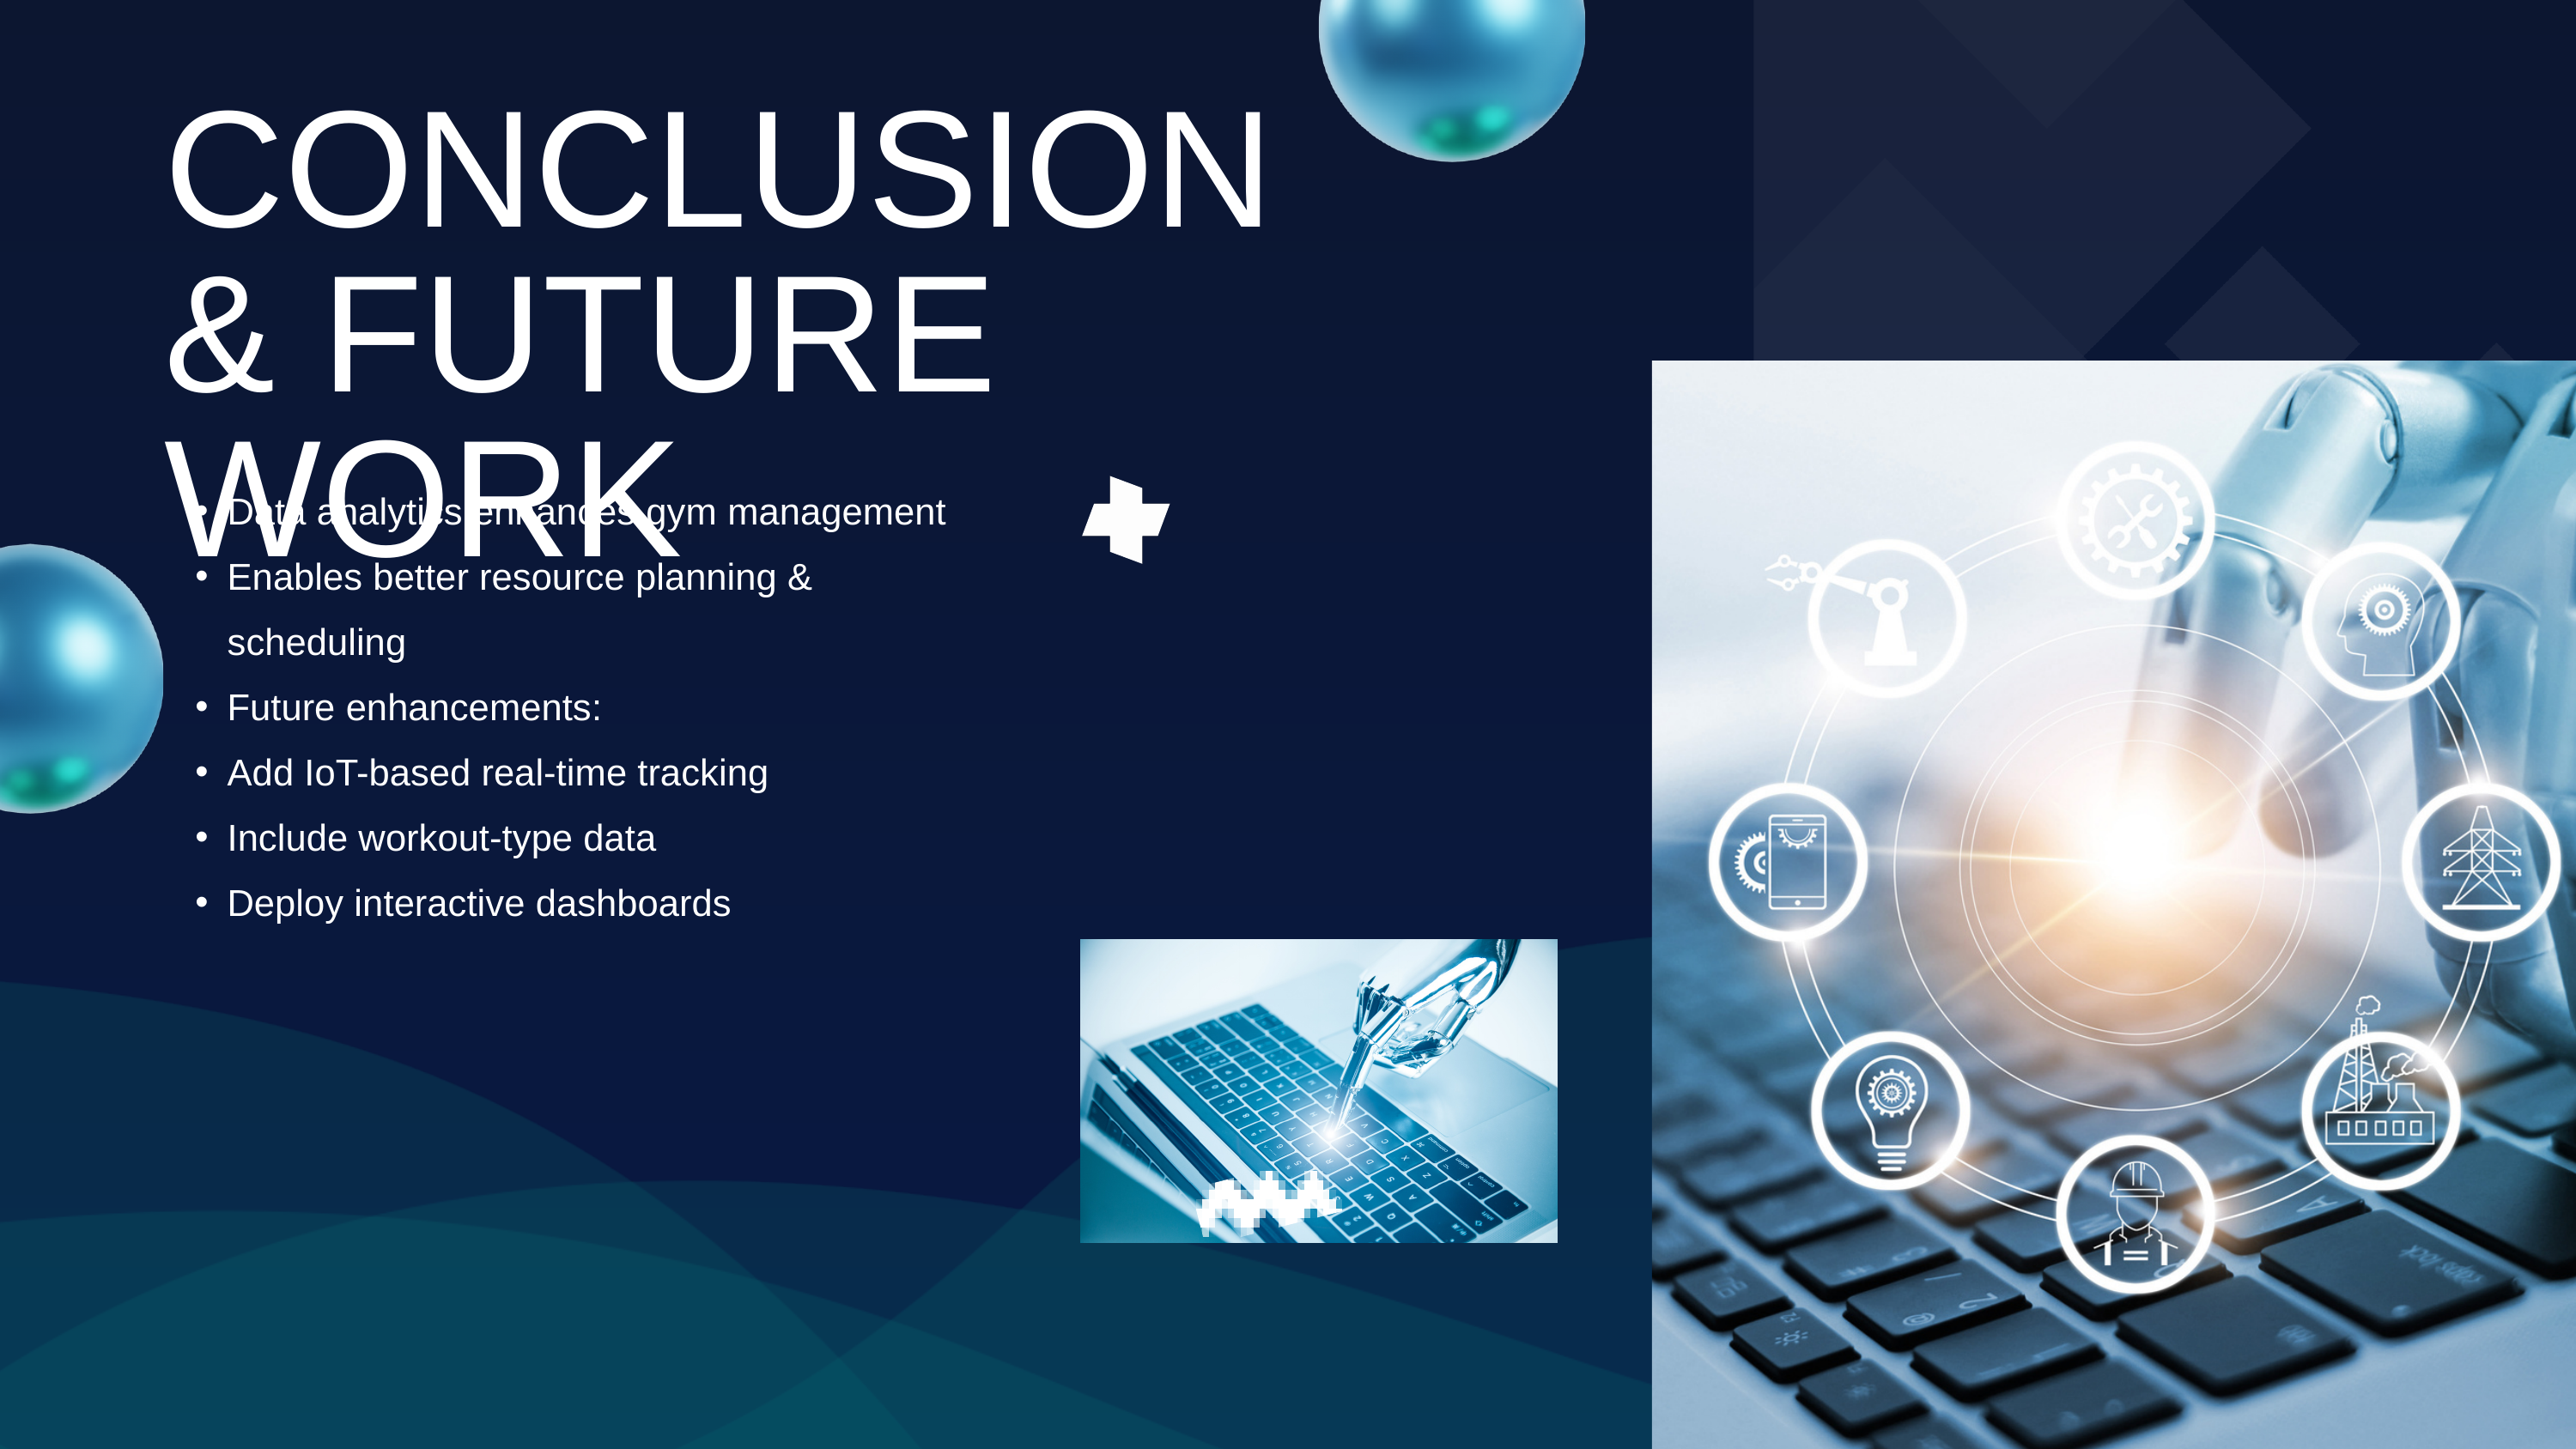

CONCLUSION & FUTURE WORK

Data analytics enhances gym management
Enables better resource planning & scheduling
Future enhancements:
Add IoT-based real-time tracking
Include workout-type data
Deploy interactive dashboards